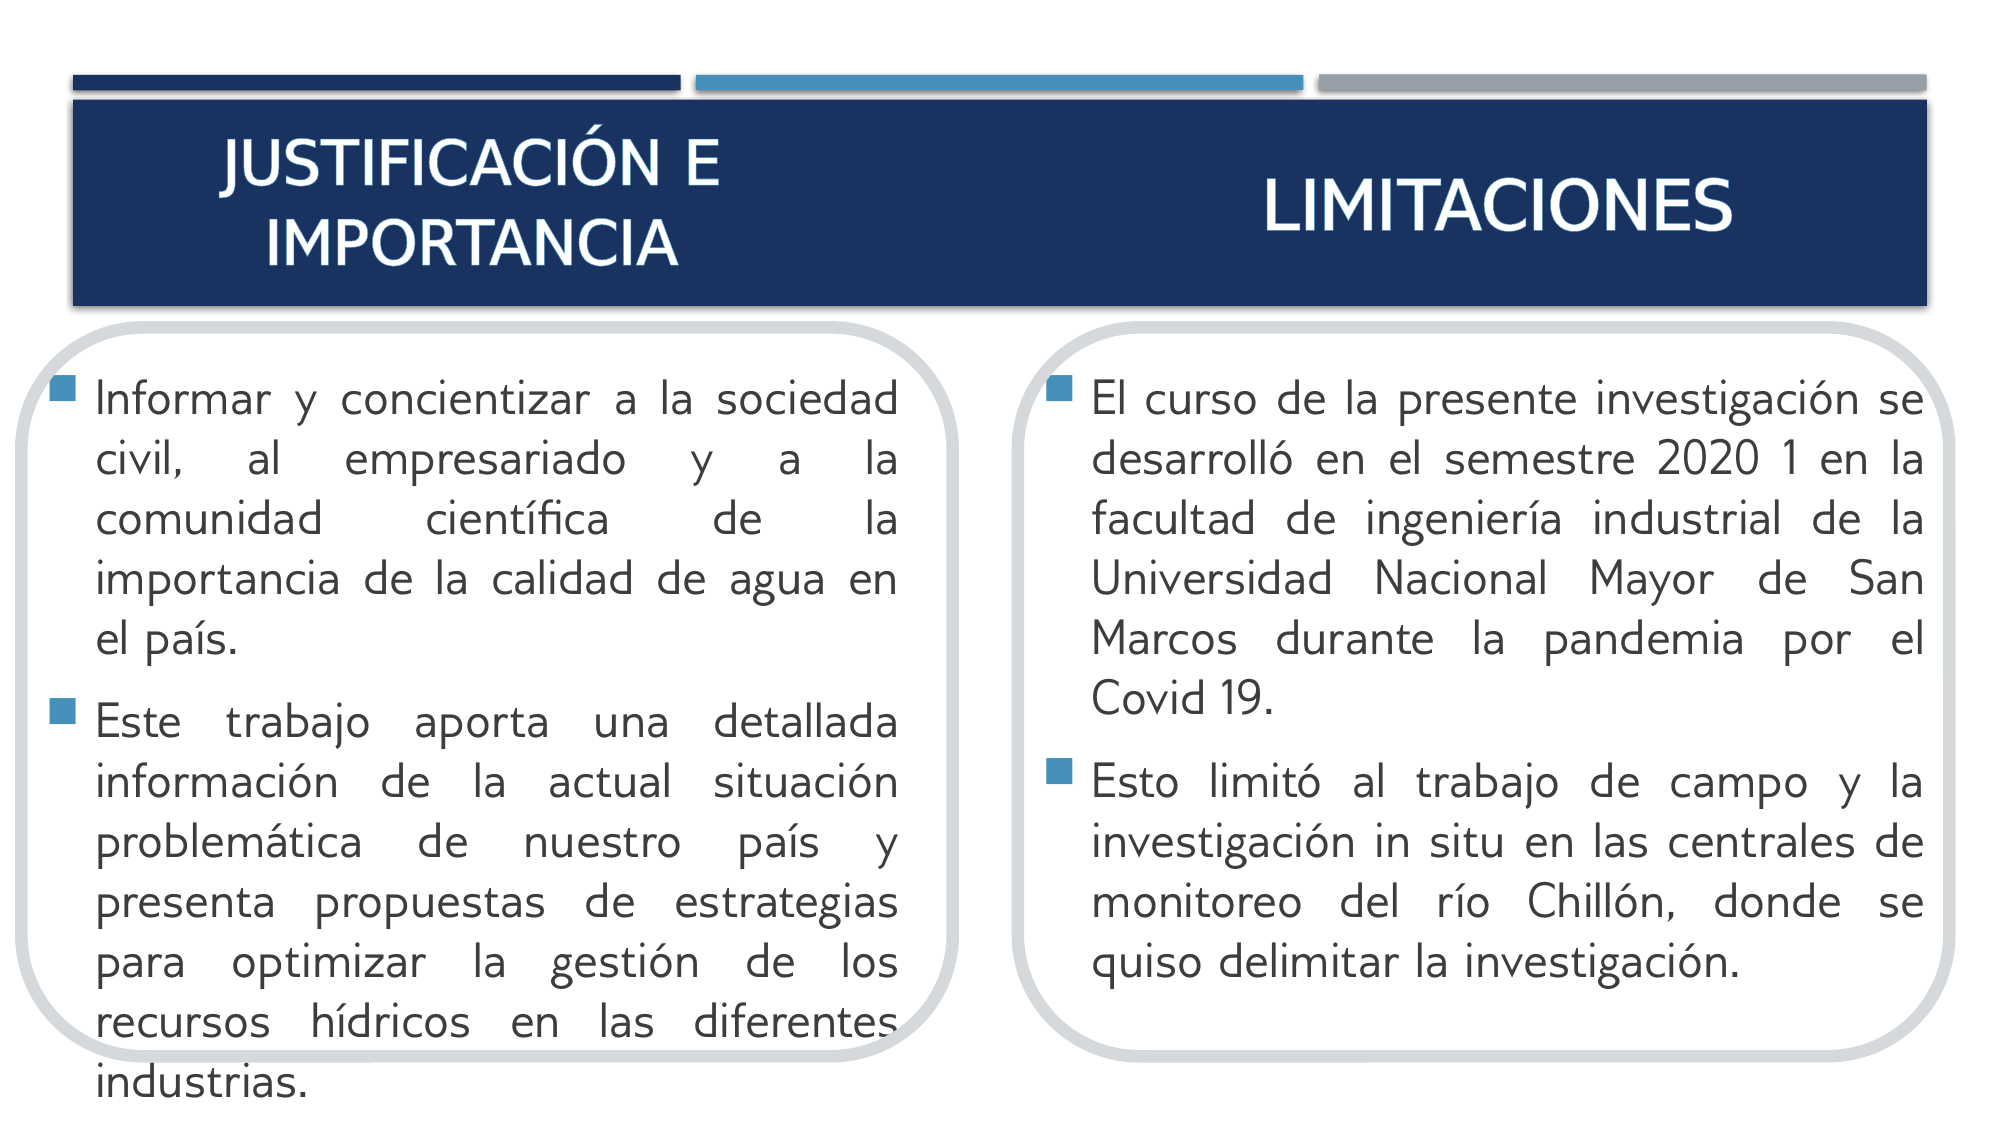

LIMITACIONES
JUSTIFICACIÓN E IMPORTANCIA

Informar y concientizar a la sociedad civil, al empresariado y a la comunidad científica de la importancia de la calidad de agua en el país.
Este trabajo aporta una detallada información de la actual situación problemática de nuestro país y presenta propuestas de estrategias para optimizar la gestión de los recursos hídricos en las diferentes industrias.
El curso de la presente investigación se desarrolló en el semestre 2020 1 en la facultad de ingeniería industrial de la Universidad Nacional Mayor de San Marcos durante la pandemia por el Covid 19.
Esto limitó al trabajo de campo y la investigación in situ en las centrales de monitoreo del río Chillón, donde se quiso delimitar la investigación.